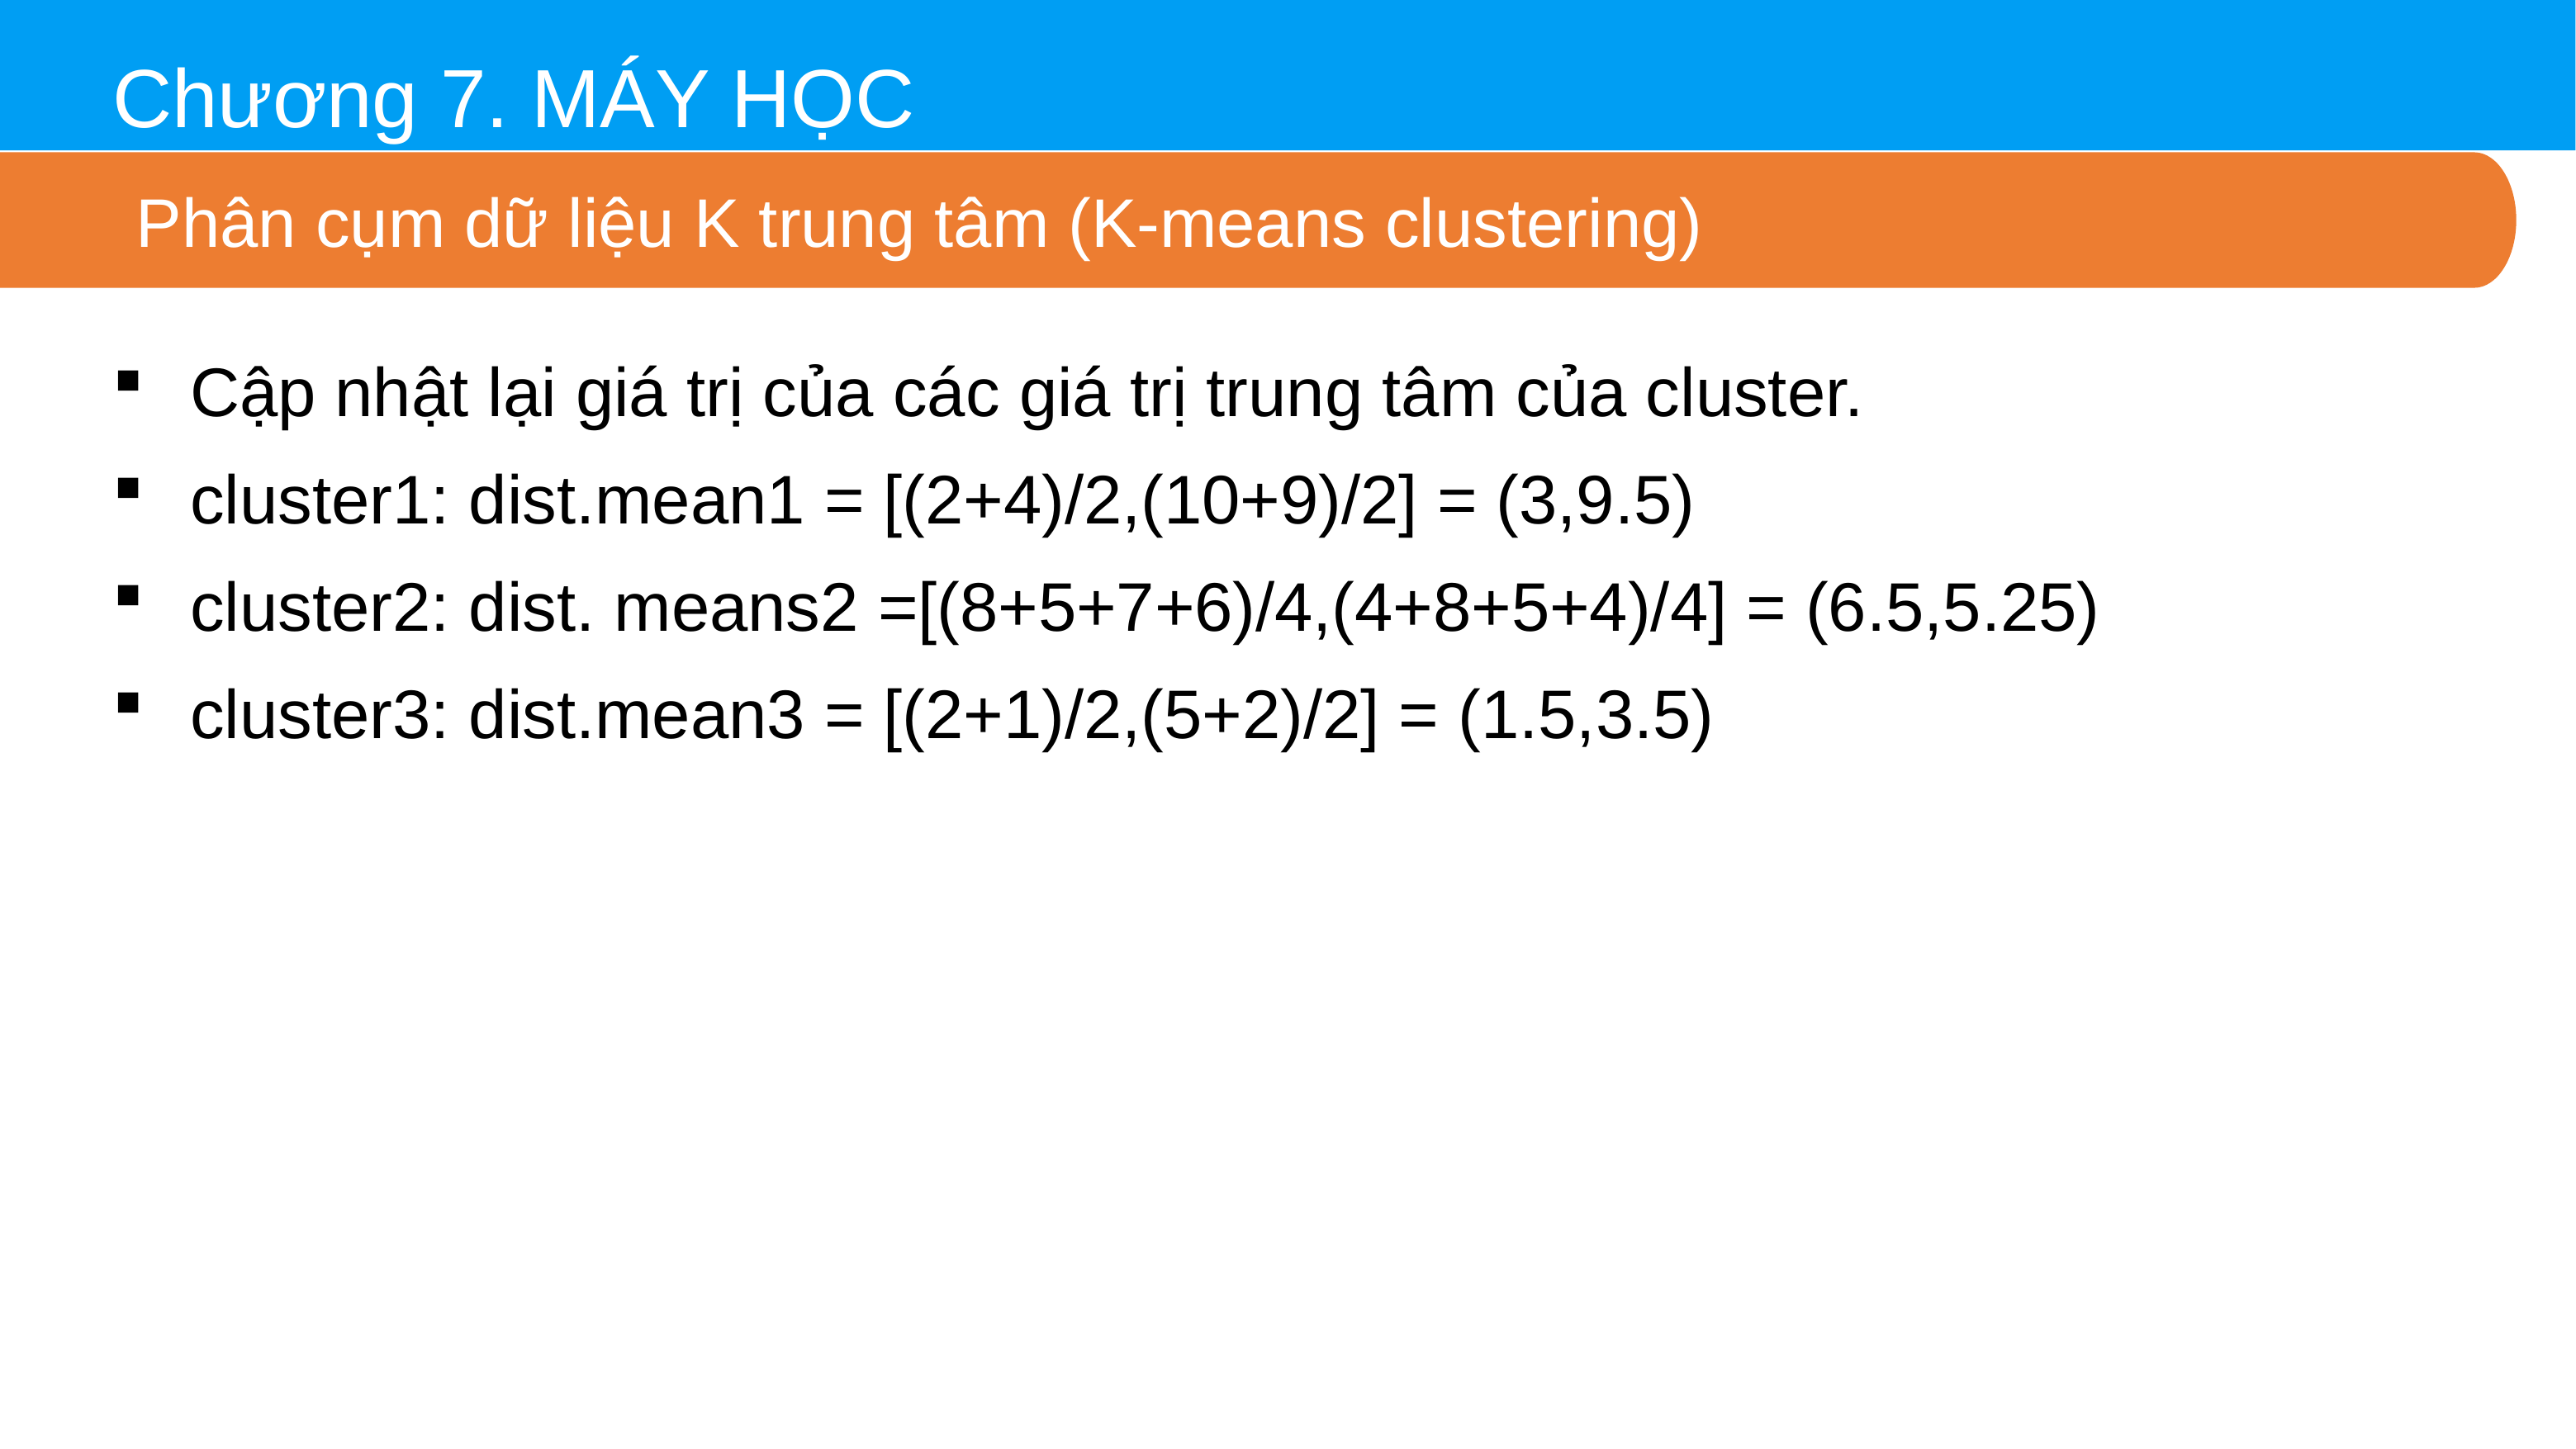

Chương 7. MÁY HỌC
Phân cụm dữ liệu K trung tâm (K-means clustering)
Cập nhật lại giá trị của các giá trị trung tâm của cluster.
cluster1: dist.mean1 = [(2+4)/2,(10+9)/2] = (3,9.5)
cluster2: dist. means2 =[(8+5+7+6)/4,(4+8+5+4)/4] = (6.5,5.25)
cluster3: dist.mean3 = [(2+1)/2,(5+2)/2] = (1.5,3.5)